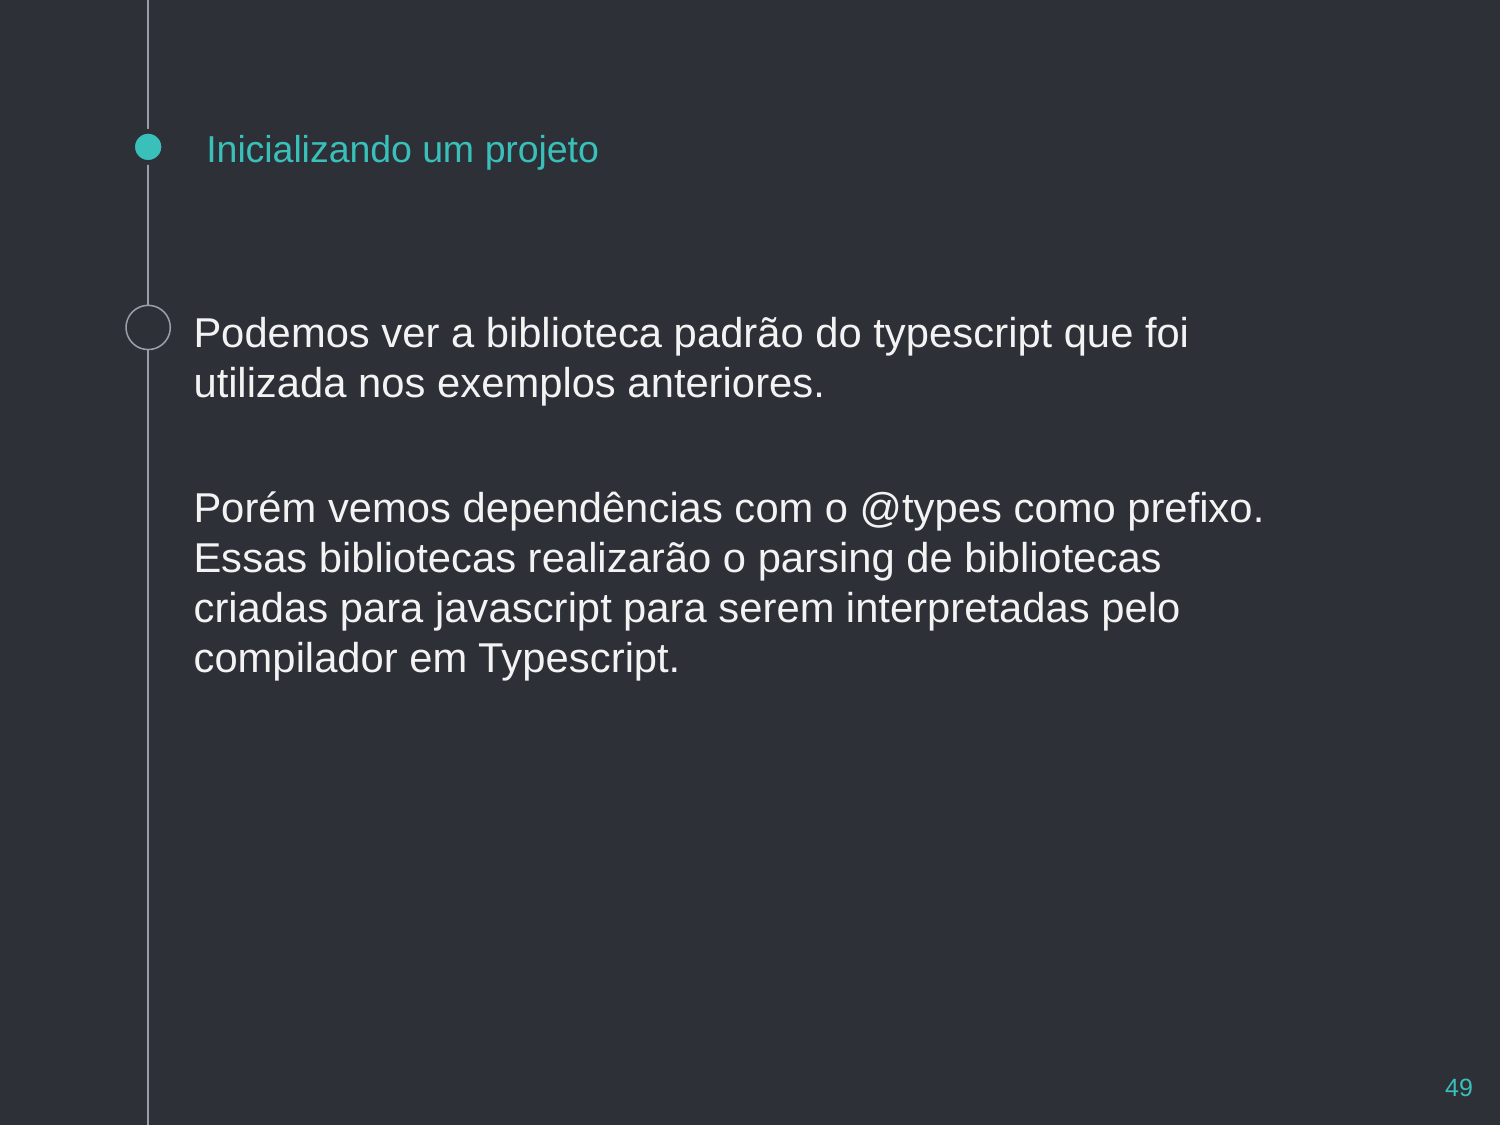

# Inicializando um projeto
Podemos ver a biblioteca padrão do typescript que foi utilizada nos exemplos anteriores.

Porém vemos dependências com o @types como prefixo. Essas bibliotecas realizarão o parsing de bibliotecas criadas para javascript para serem interpretadas pelo compilador em Typescript.
49